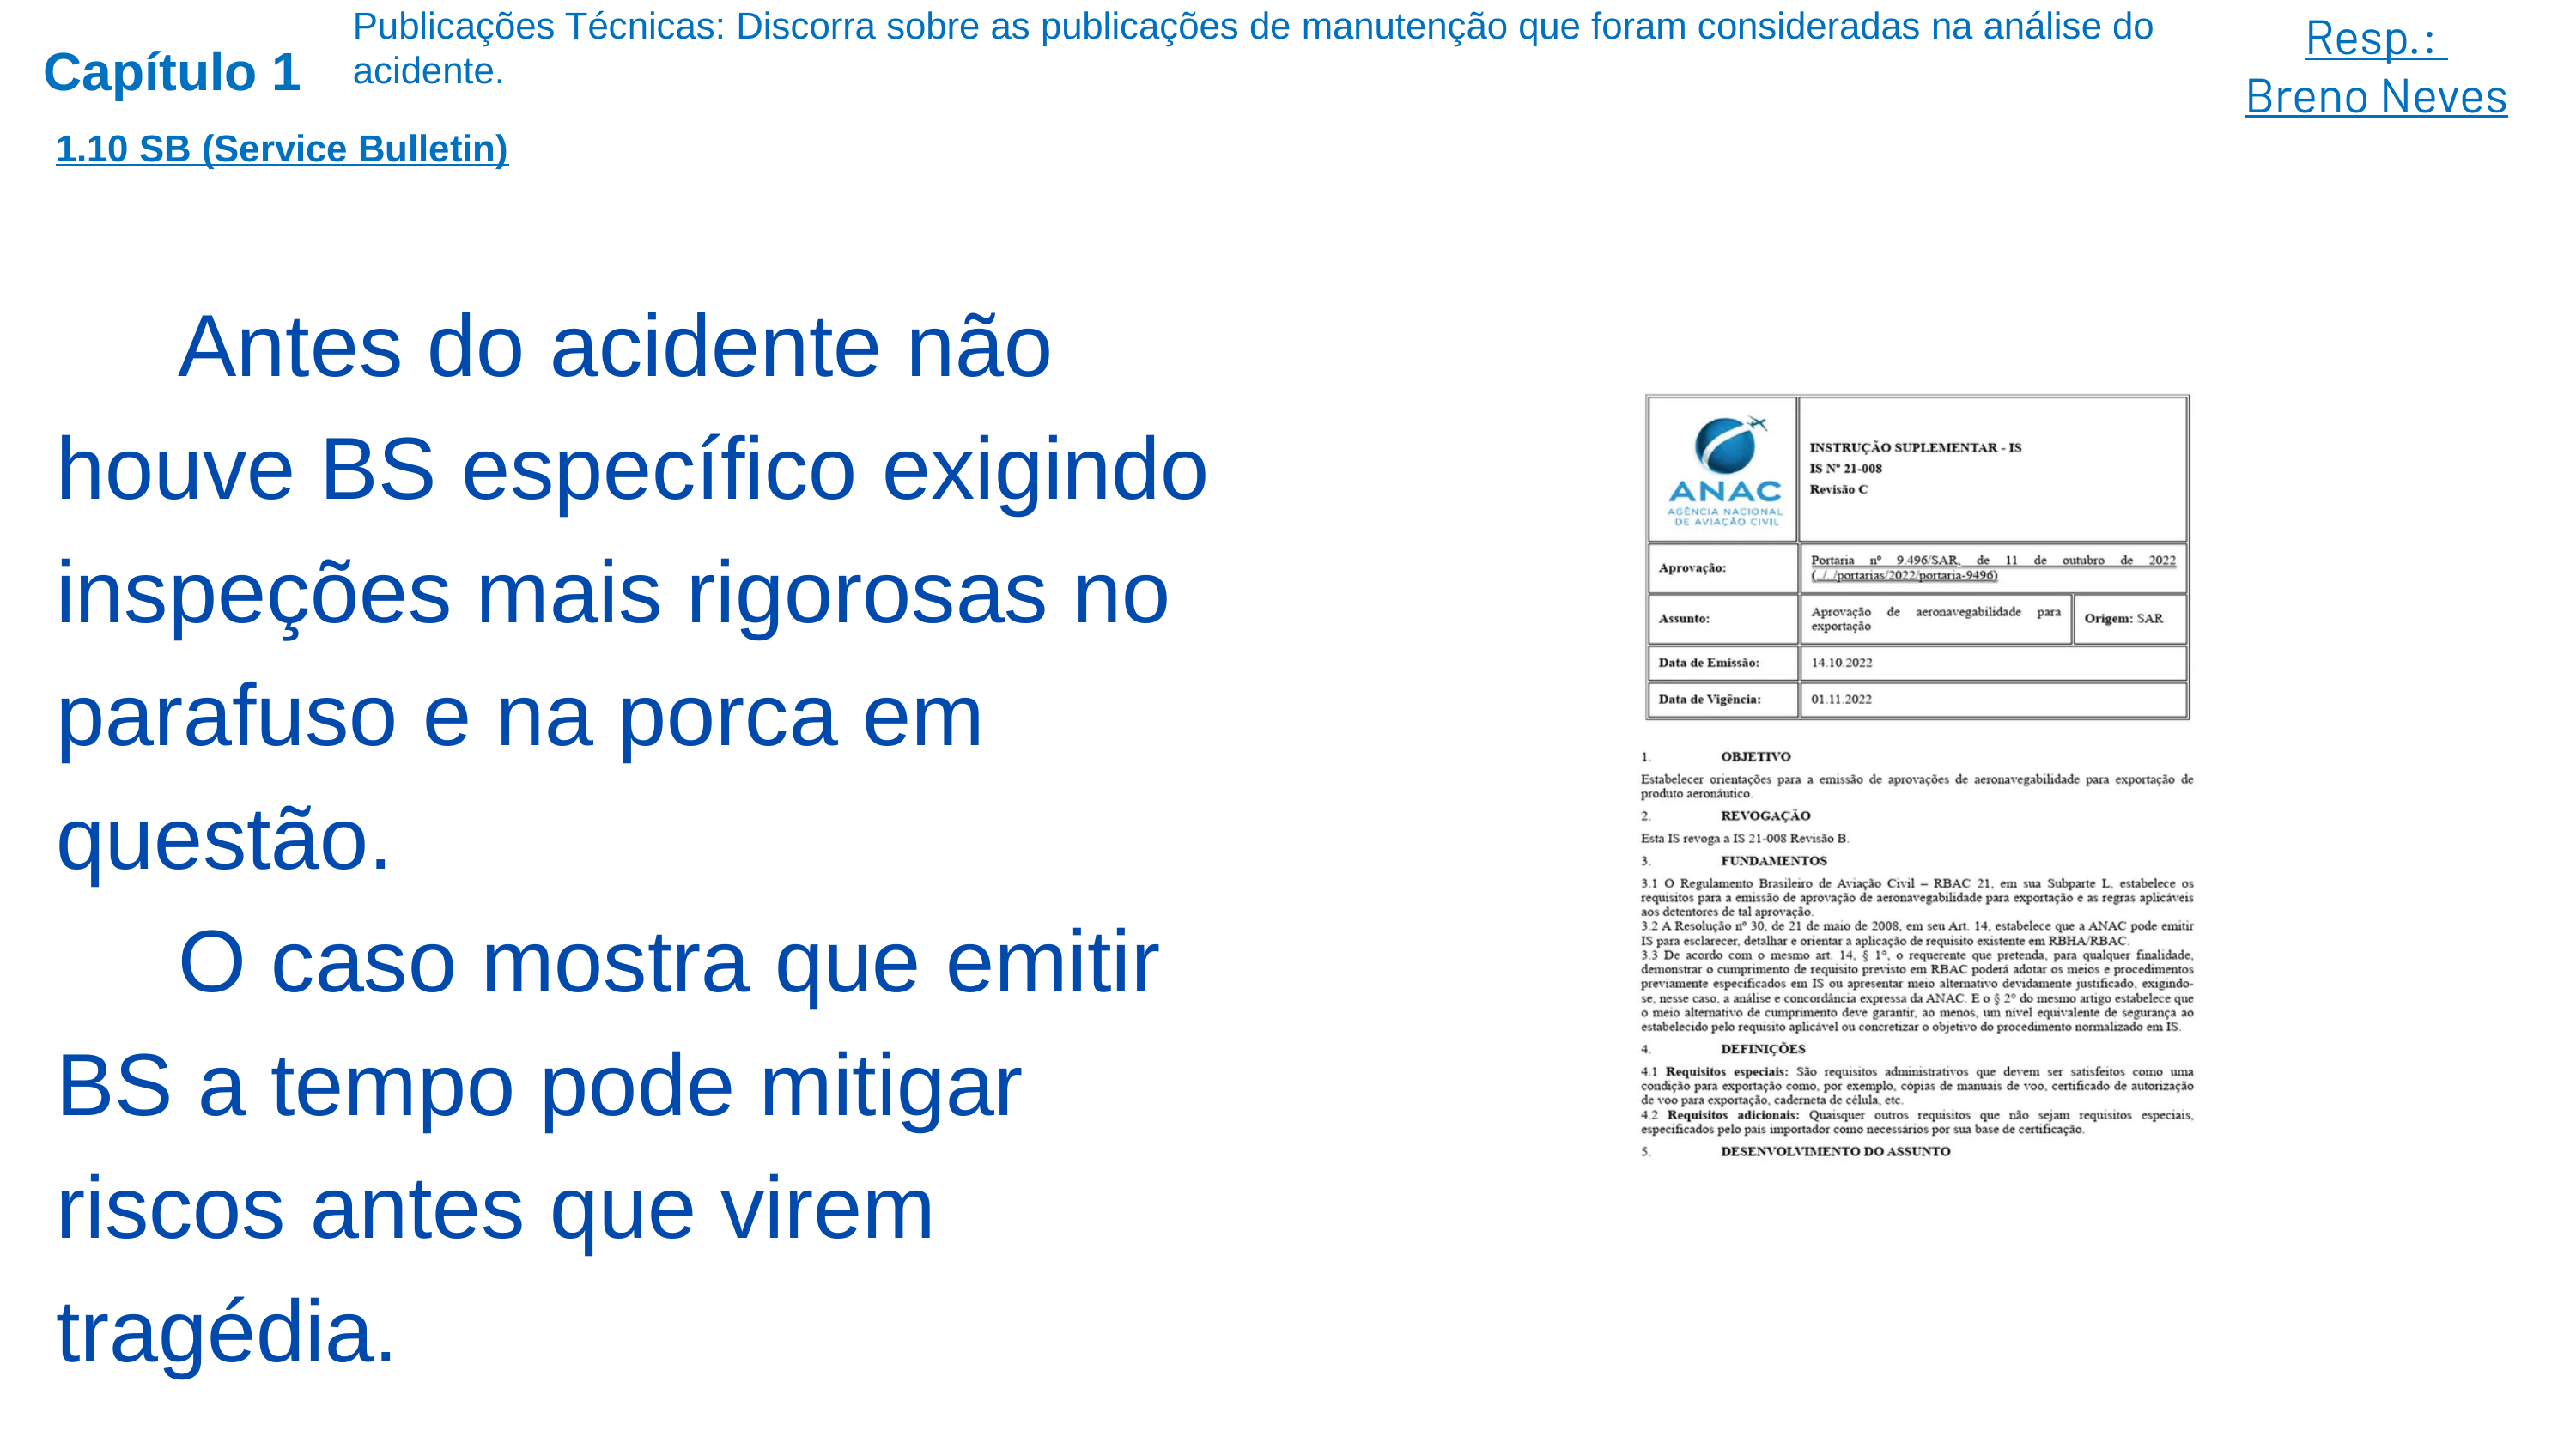

Publicações Técnicas: Discorra sobre as publicações de manutenção que foram consideradas na análise do acidente.

Resp.:
Breno Neves

Capítulo 1
1.10 SB (Service Bulletin)

     Antes do acidente não houve BS específico exigindo inspeções mais rigorosas no parafuso e na porca em questão.
     O caso mostra que emitir BS a tempo pode mitigar riscos antes que virem tragédia.